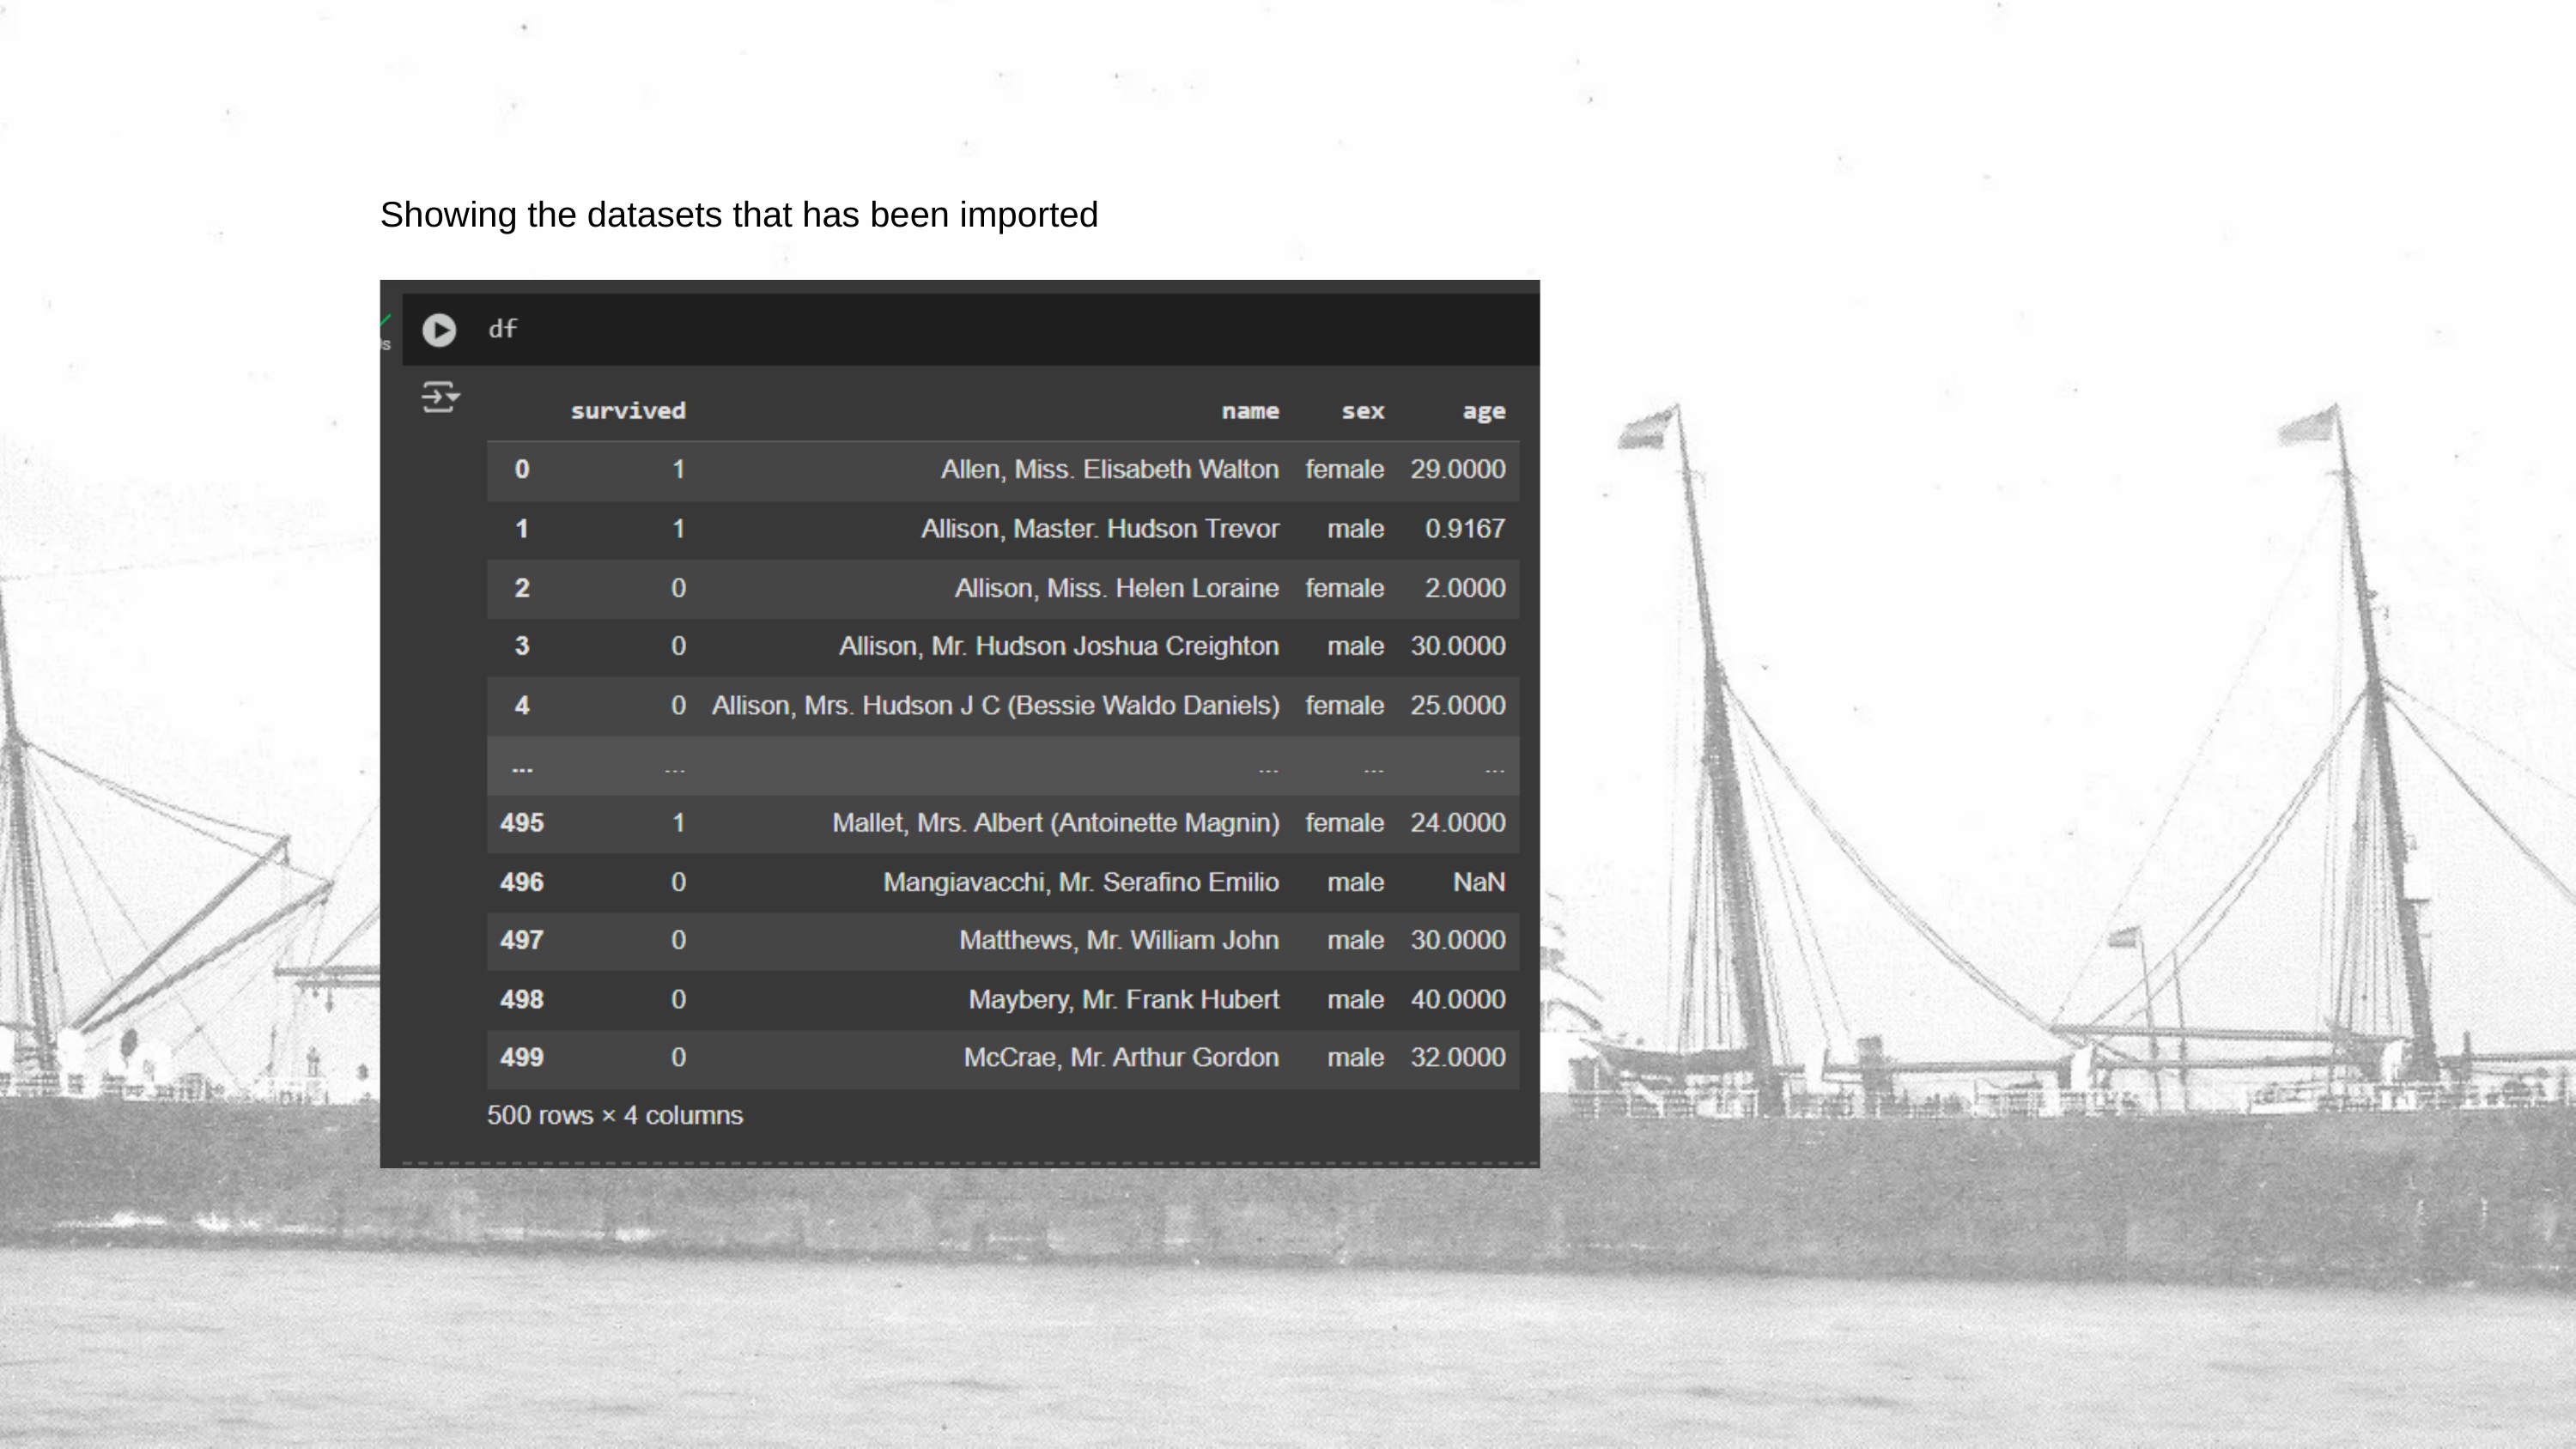

Showing the datasets that has been imported